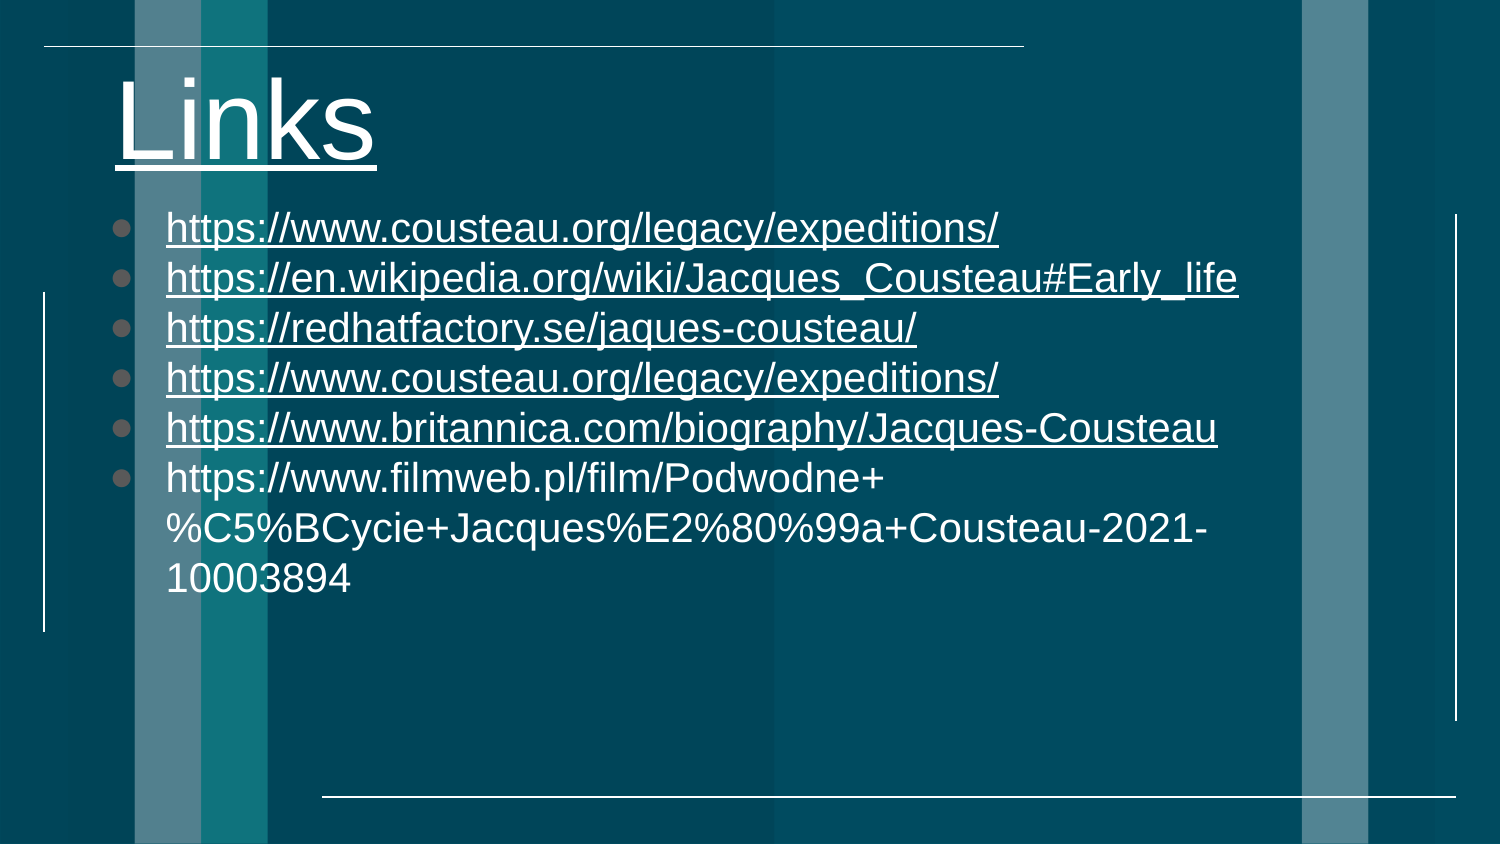

# Links
https://www.cousteau.org/legacy/expeditions/
https://en.wikipedia.org/wiki/Jacques_Cousteau#Early_life
https://redhatfactory.se/jaques-cousteau/
https://www.cousteau.org/legacy/expeditions/
https://www.britannica.com/biography/Jacques-Cousteau
https://www.filmweb.pl/film/Podwodne+%C5%BCycie+Jacques%E2%80%99a+Cousteau-2021-10003894